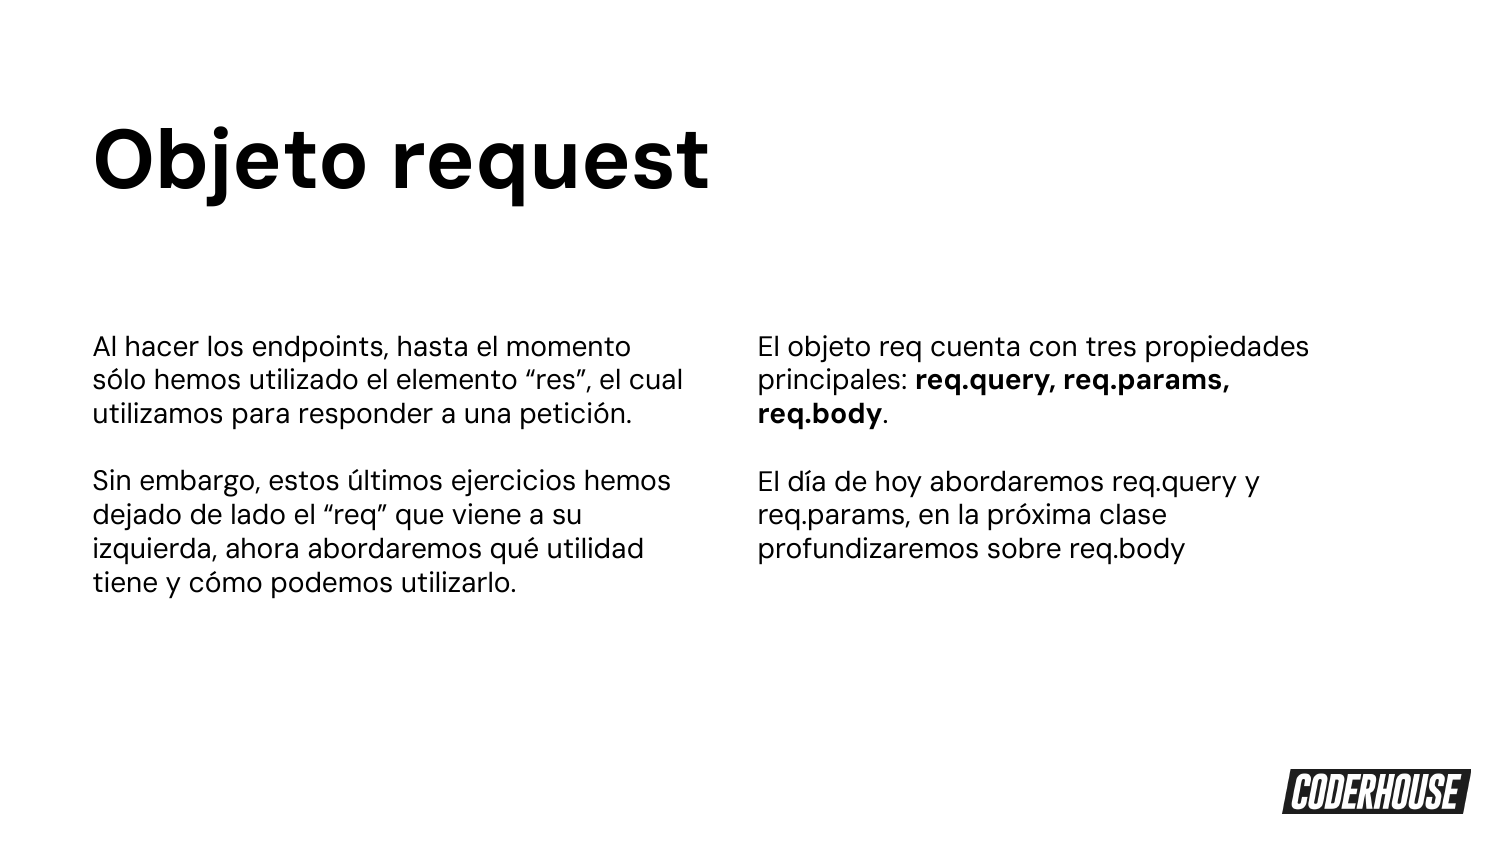

Objeto request
Al hacer los endpoints, hasta el momento sólo hemos utilizado el elemento “res”, el cual utilizamos para responder a una petición.

Sin embargo, estos últimos ejercicios hemos dejado de lado el “req” que viene a su izquierda, ahora abordaremos qué utilidad tiene y cómo podemos utilizarlo.
El objeto req cuenta con tres propiedades principales: req.query, req.params, req.body.

El día de hoy abordaremos req.query y req.params, en la próxima clase profundizaremos sobre req.body